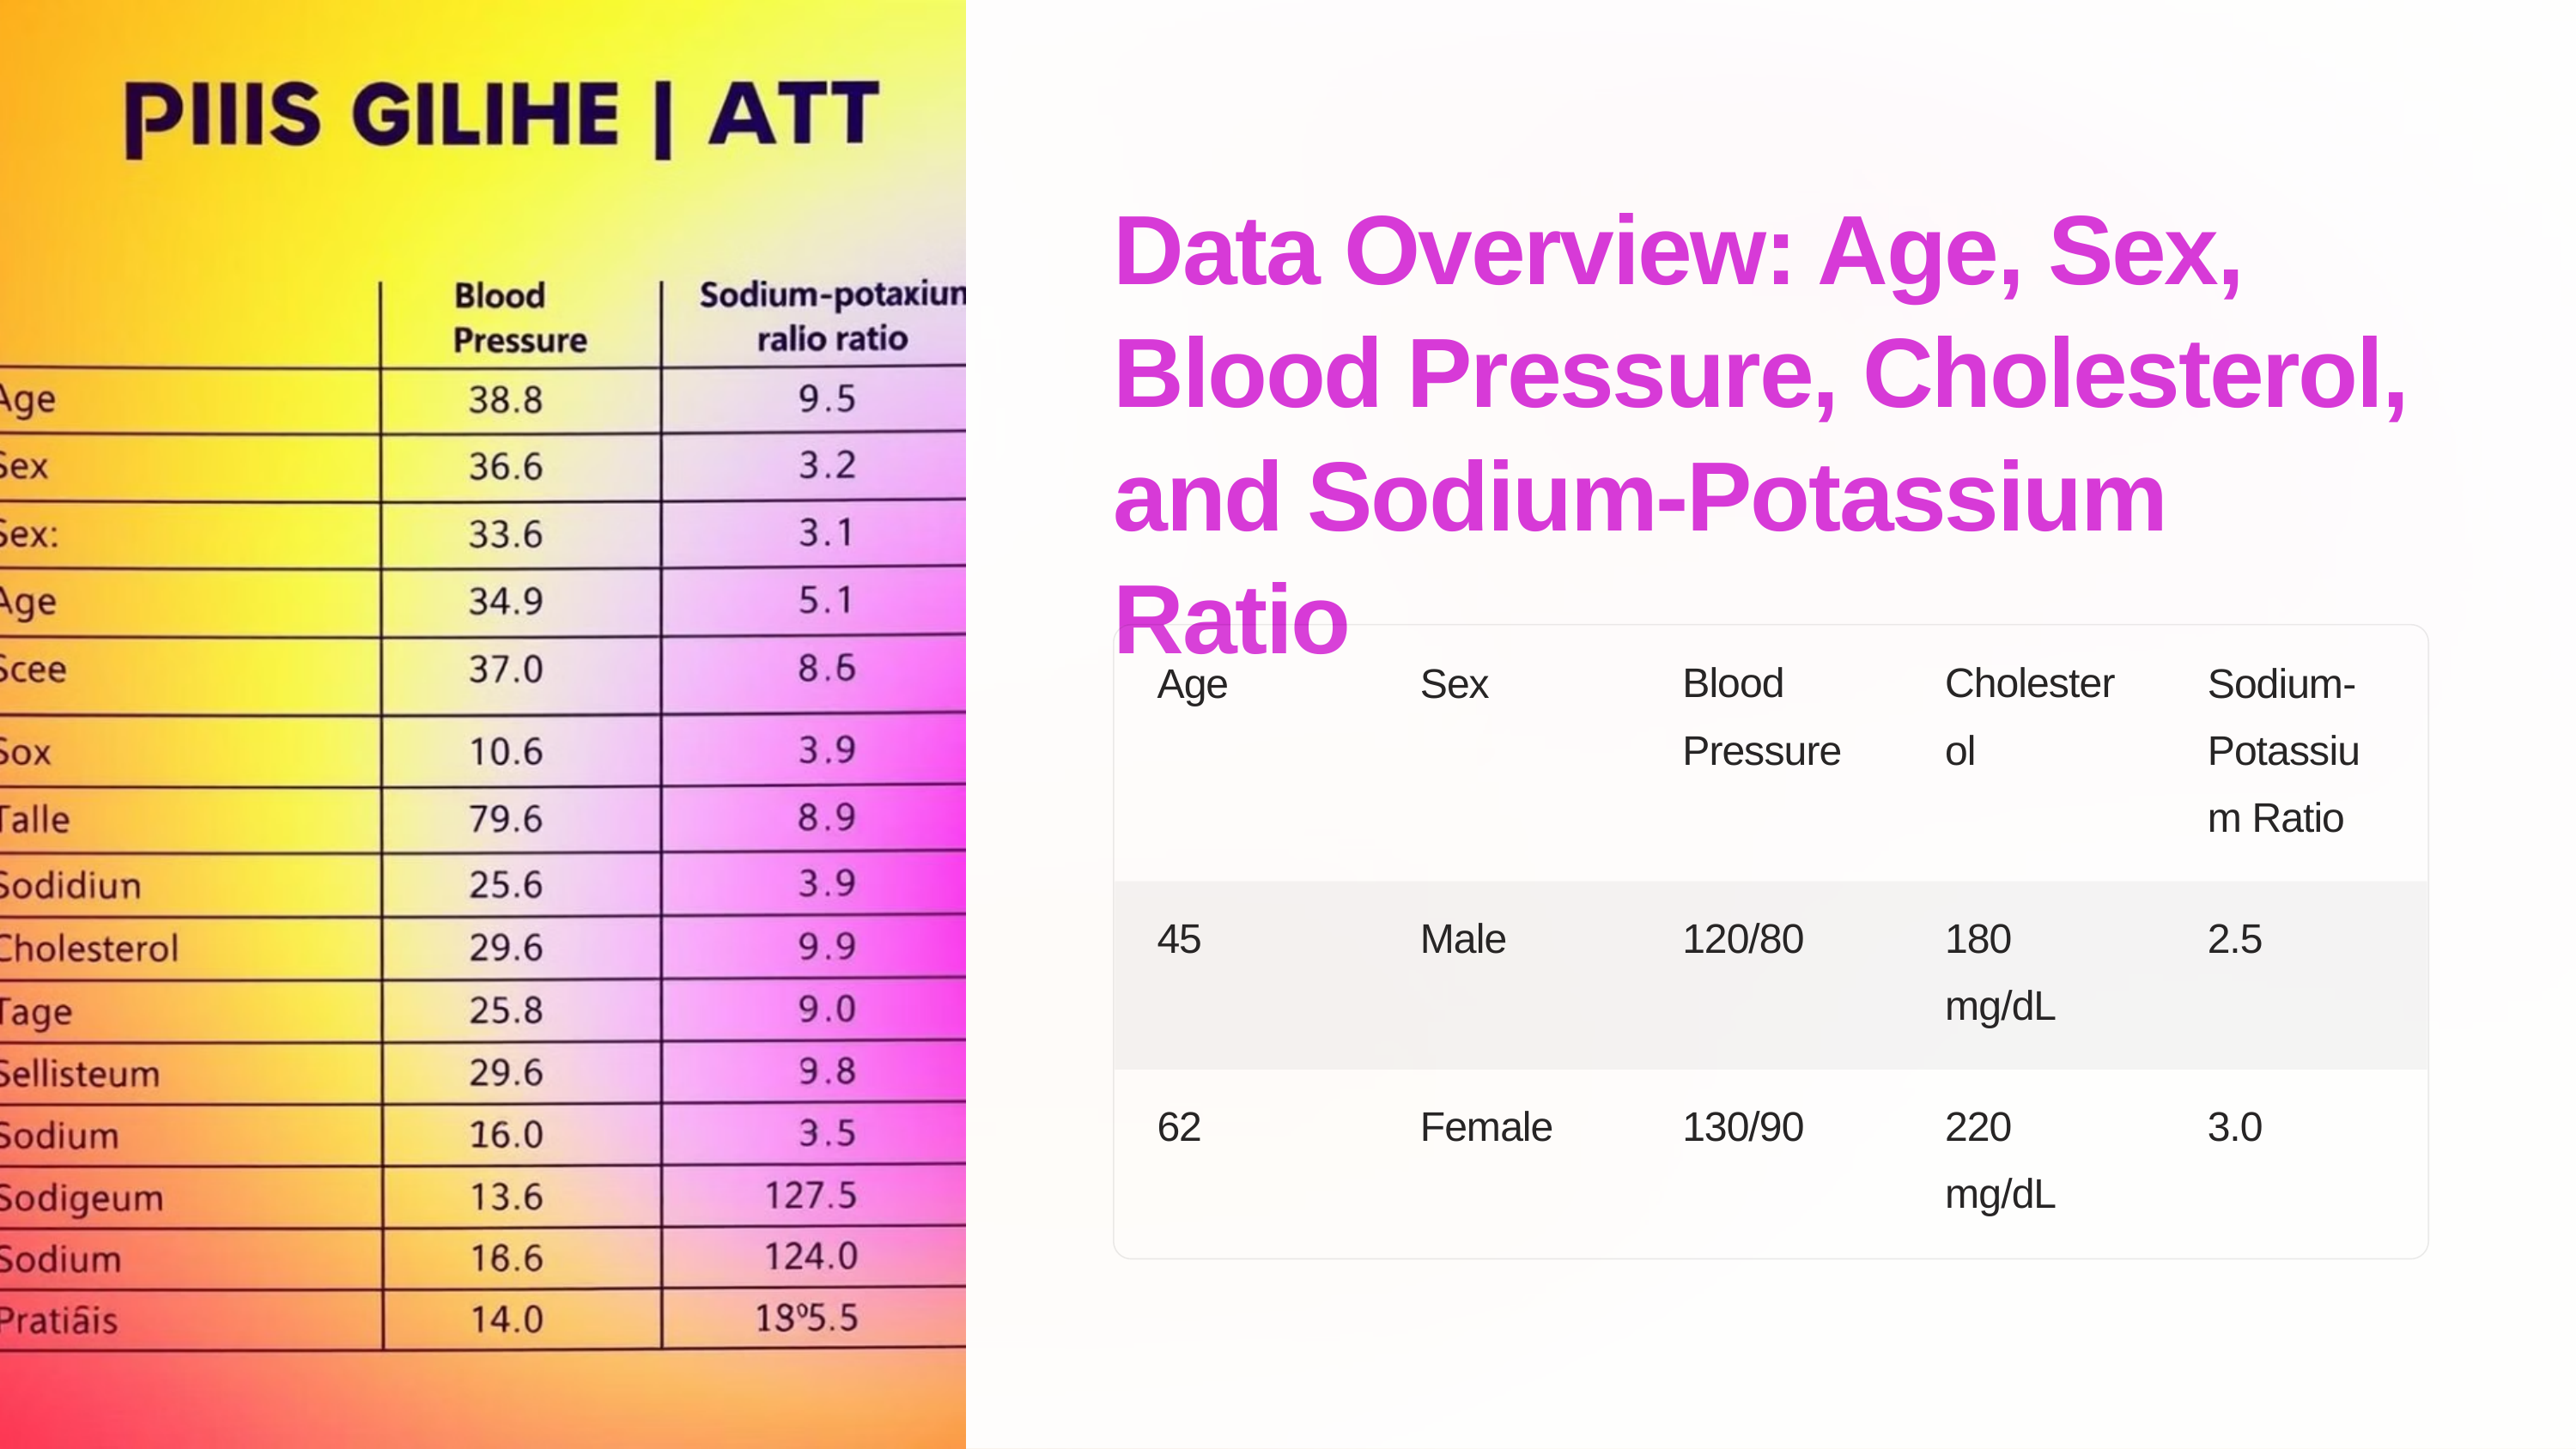

Data Overview: Age, Sex, Blood Pressure, Cholesterol, and Sodium-Potassium Ratio

Age
Sex
Blood Pressure
Cholesterol
Sodium-Potassium Ratio

45
Male
120/80
180 mg/dL
2.5

62
Female
130/90
220 mg/dL
3.0